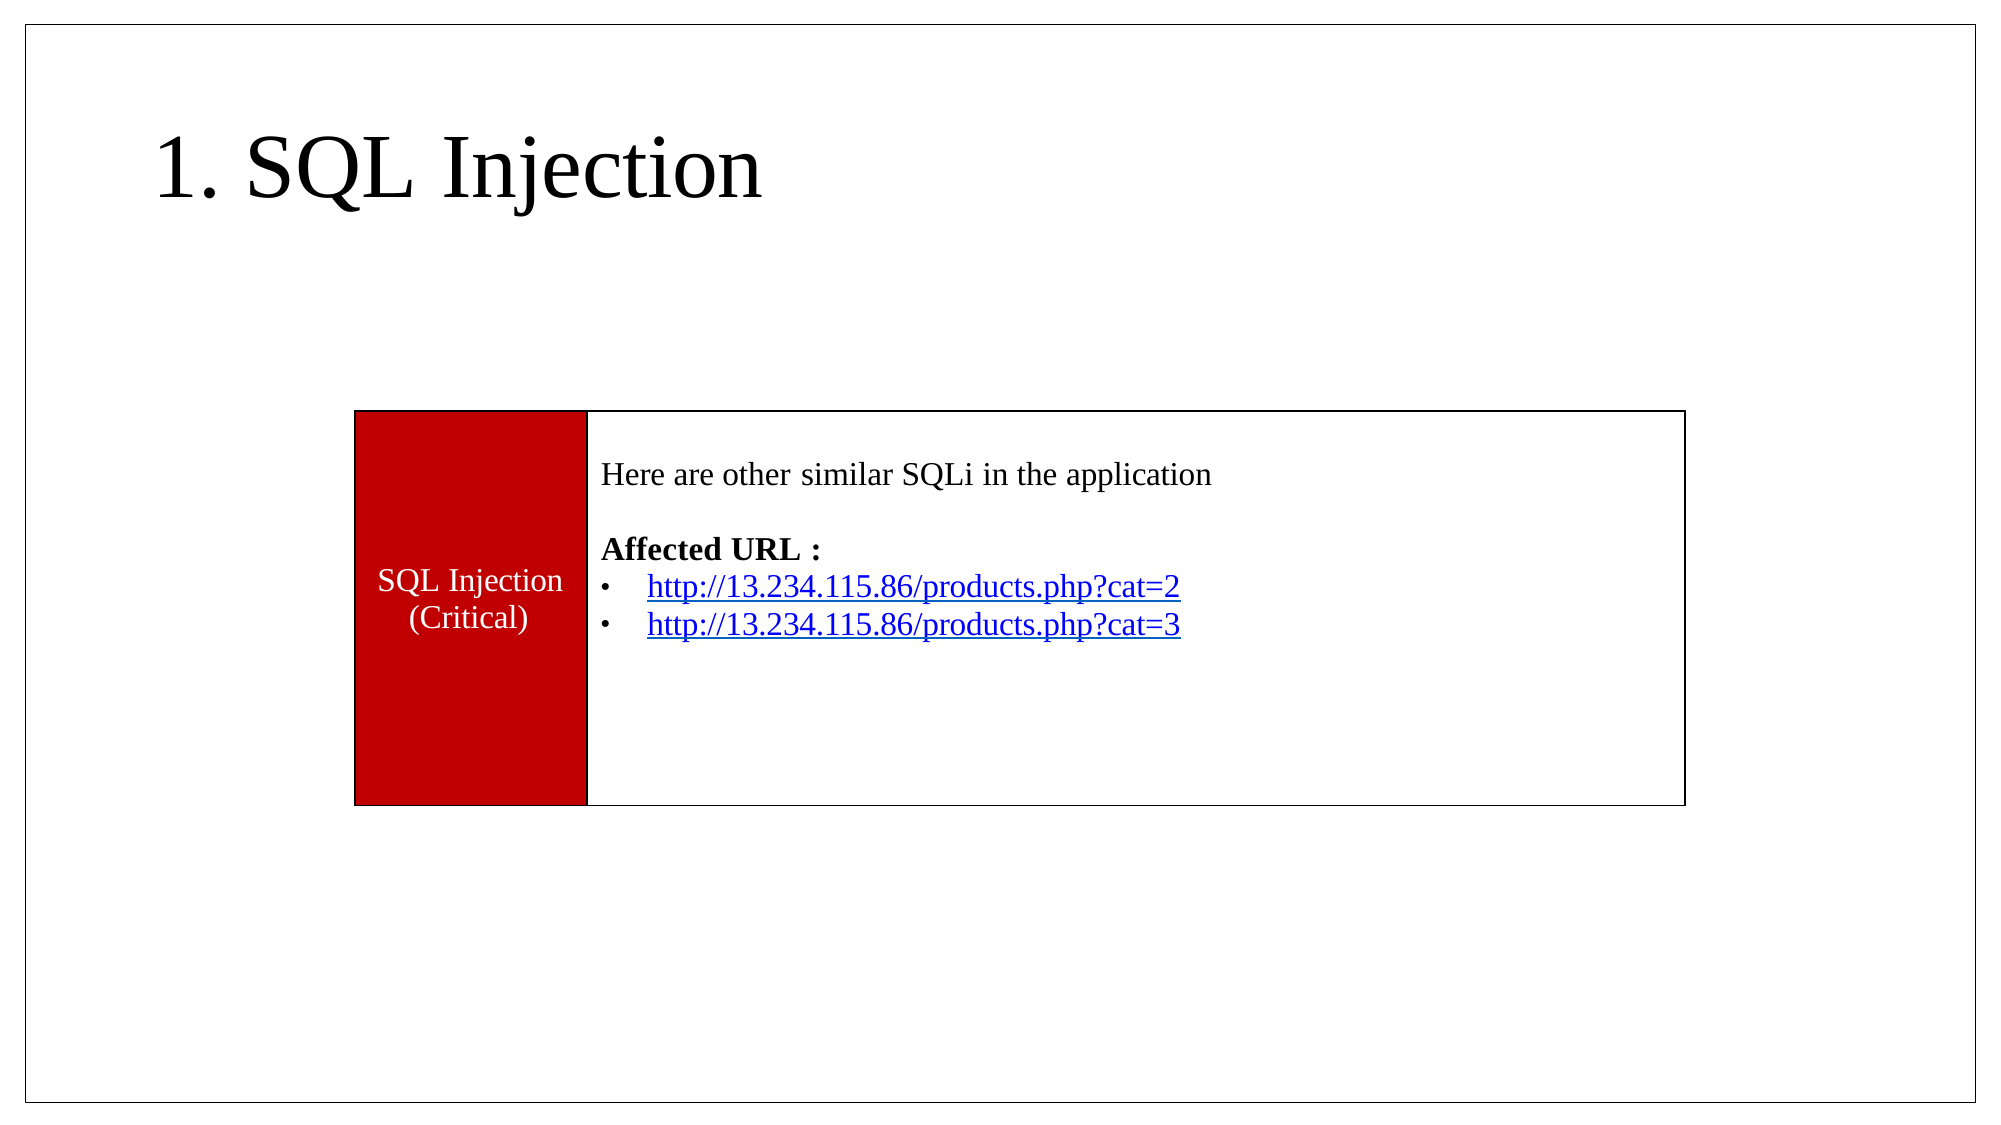

# 1. SQL Injection
| SQL Injection (Critical) | Here are other similar SQLi in the application Affected URL : http://13.234.115.86/products.php?cat=2 http://13.234.115.86/products.php?cat=3 |
| --- | --- |